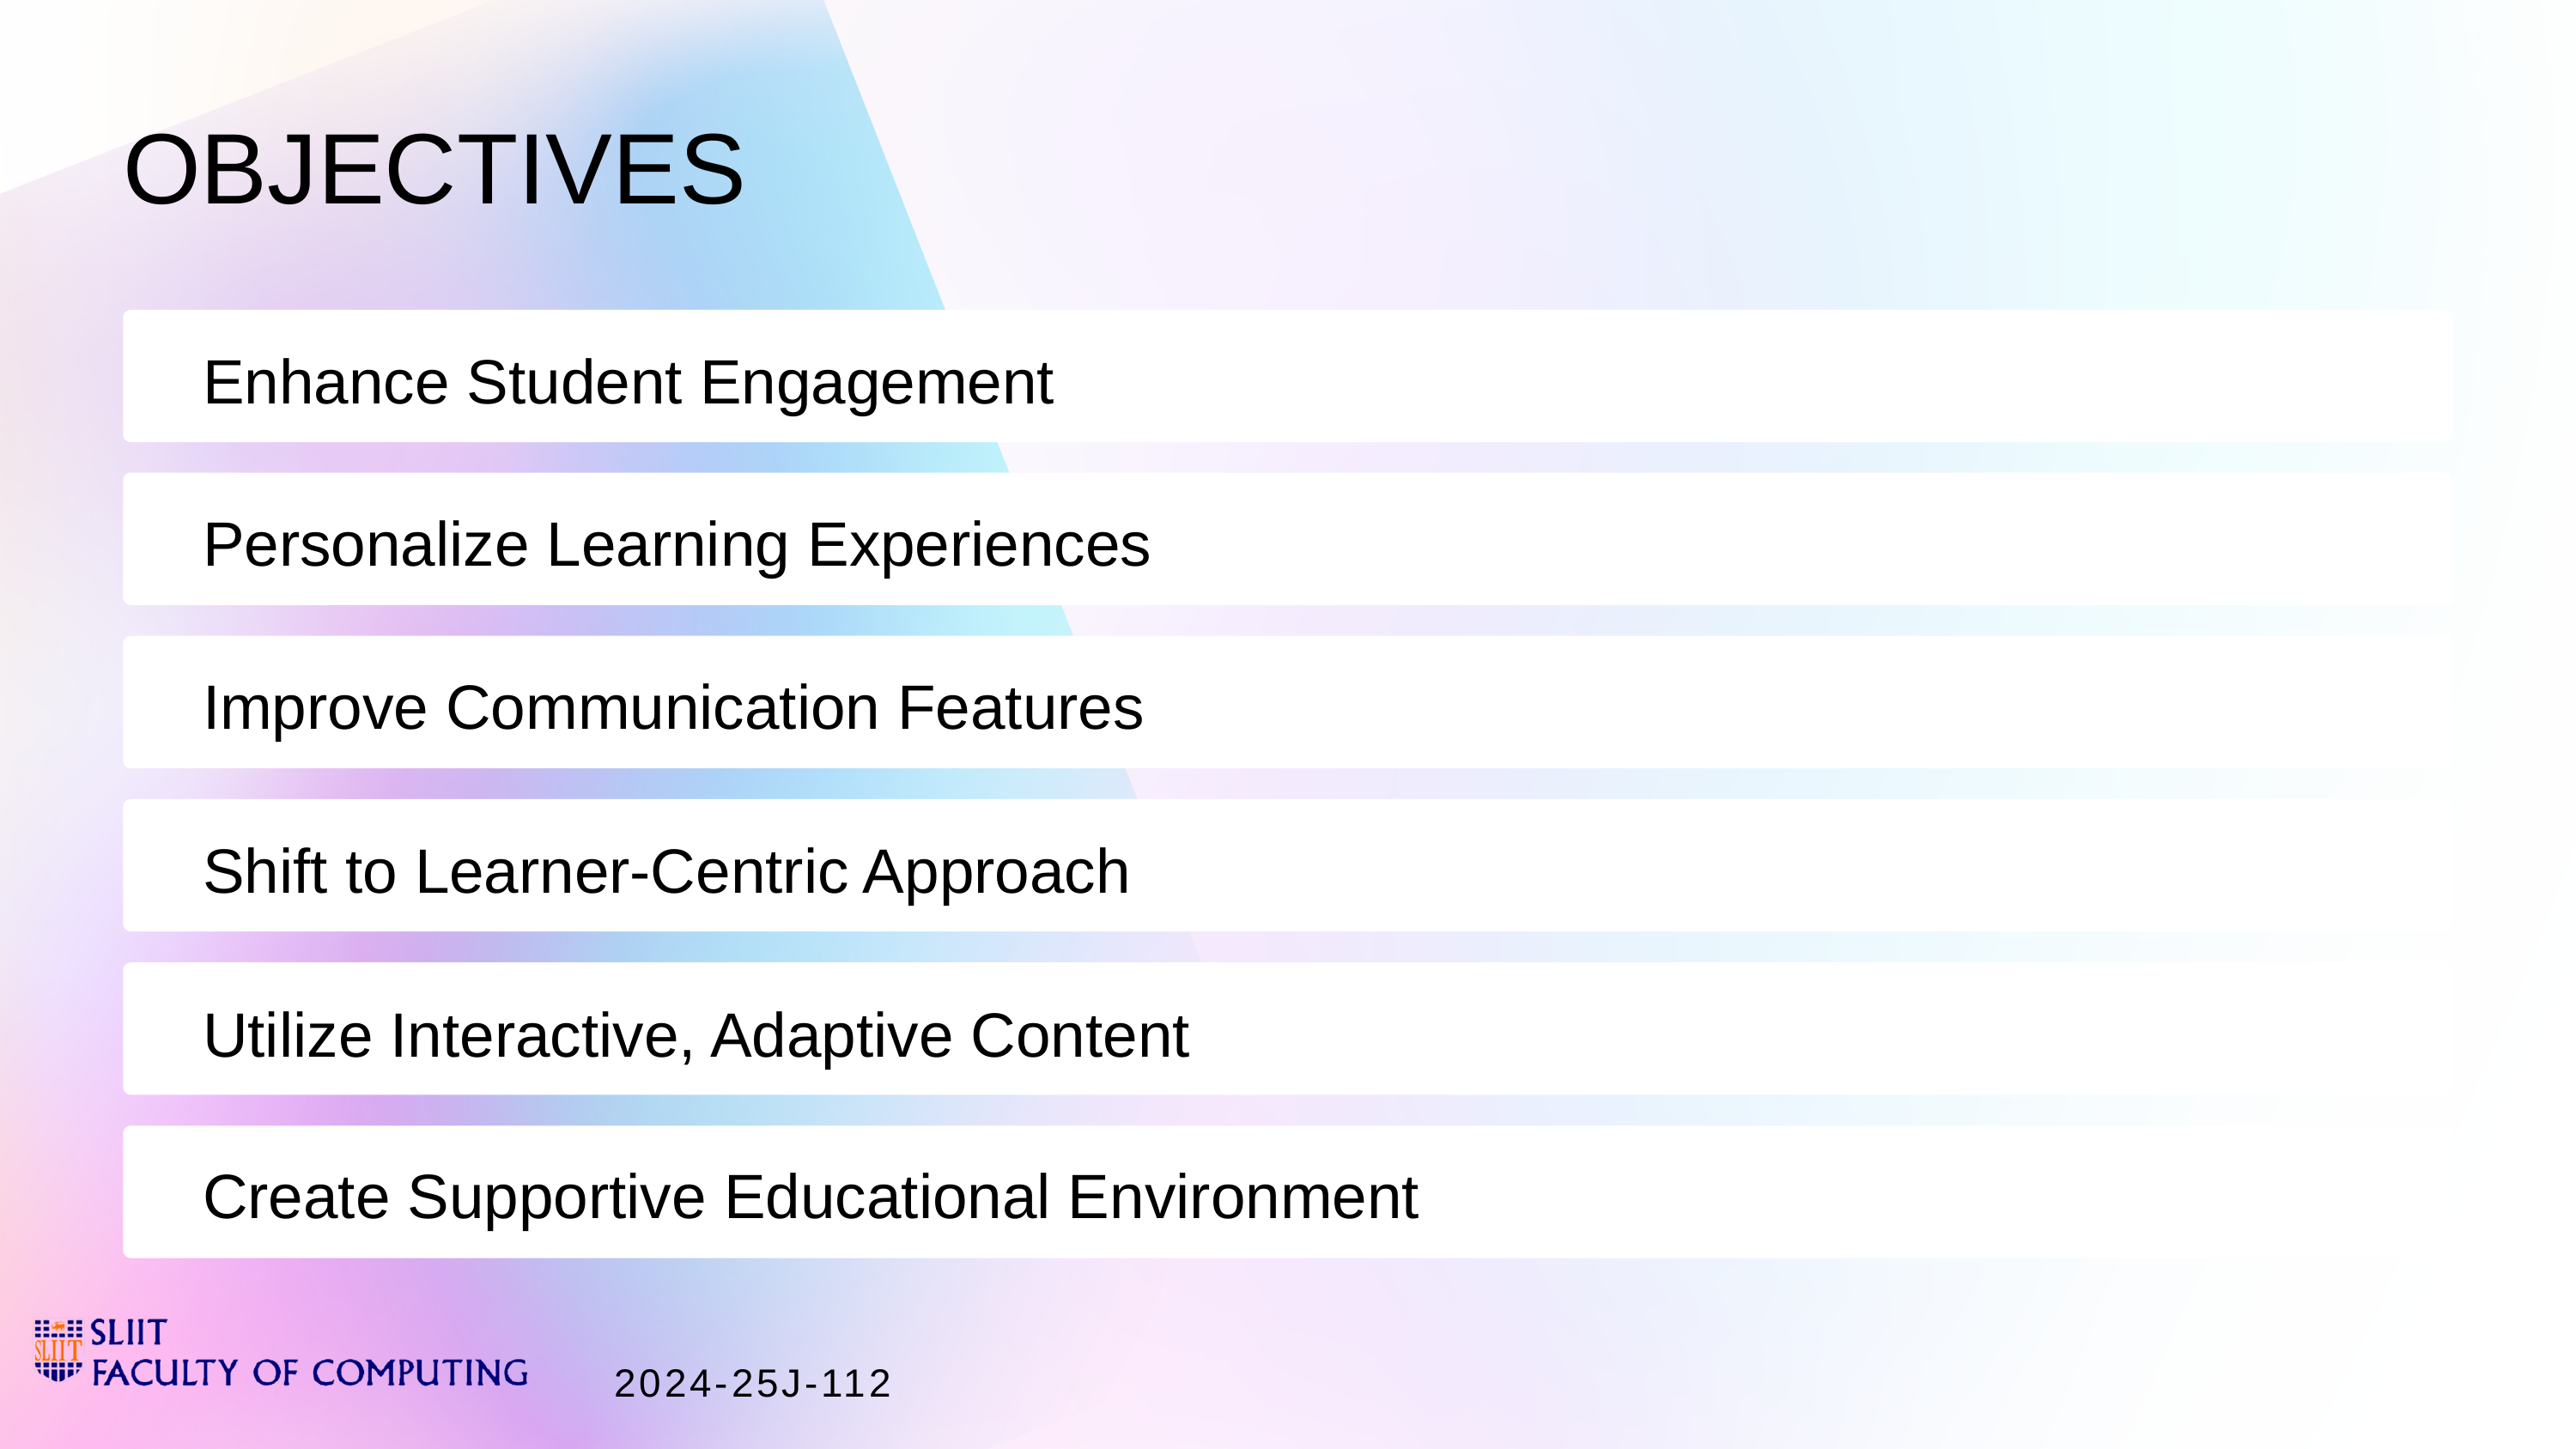

OBJECTIVES​

Enhance Student Engagement​

Personalize Learning Experiences​

Improve Communication Features​

Shift to Learner-Centric Approach​

Utilize Interactive, Adaptive Content​

Create Supportive Educational Environment​

 2024-25J-112